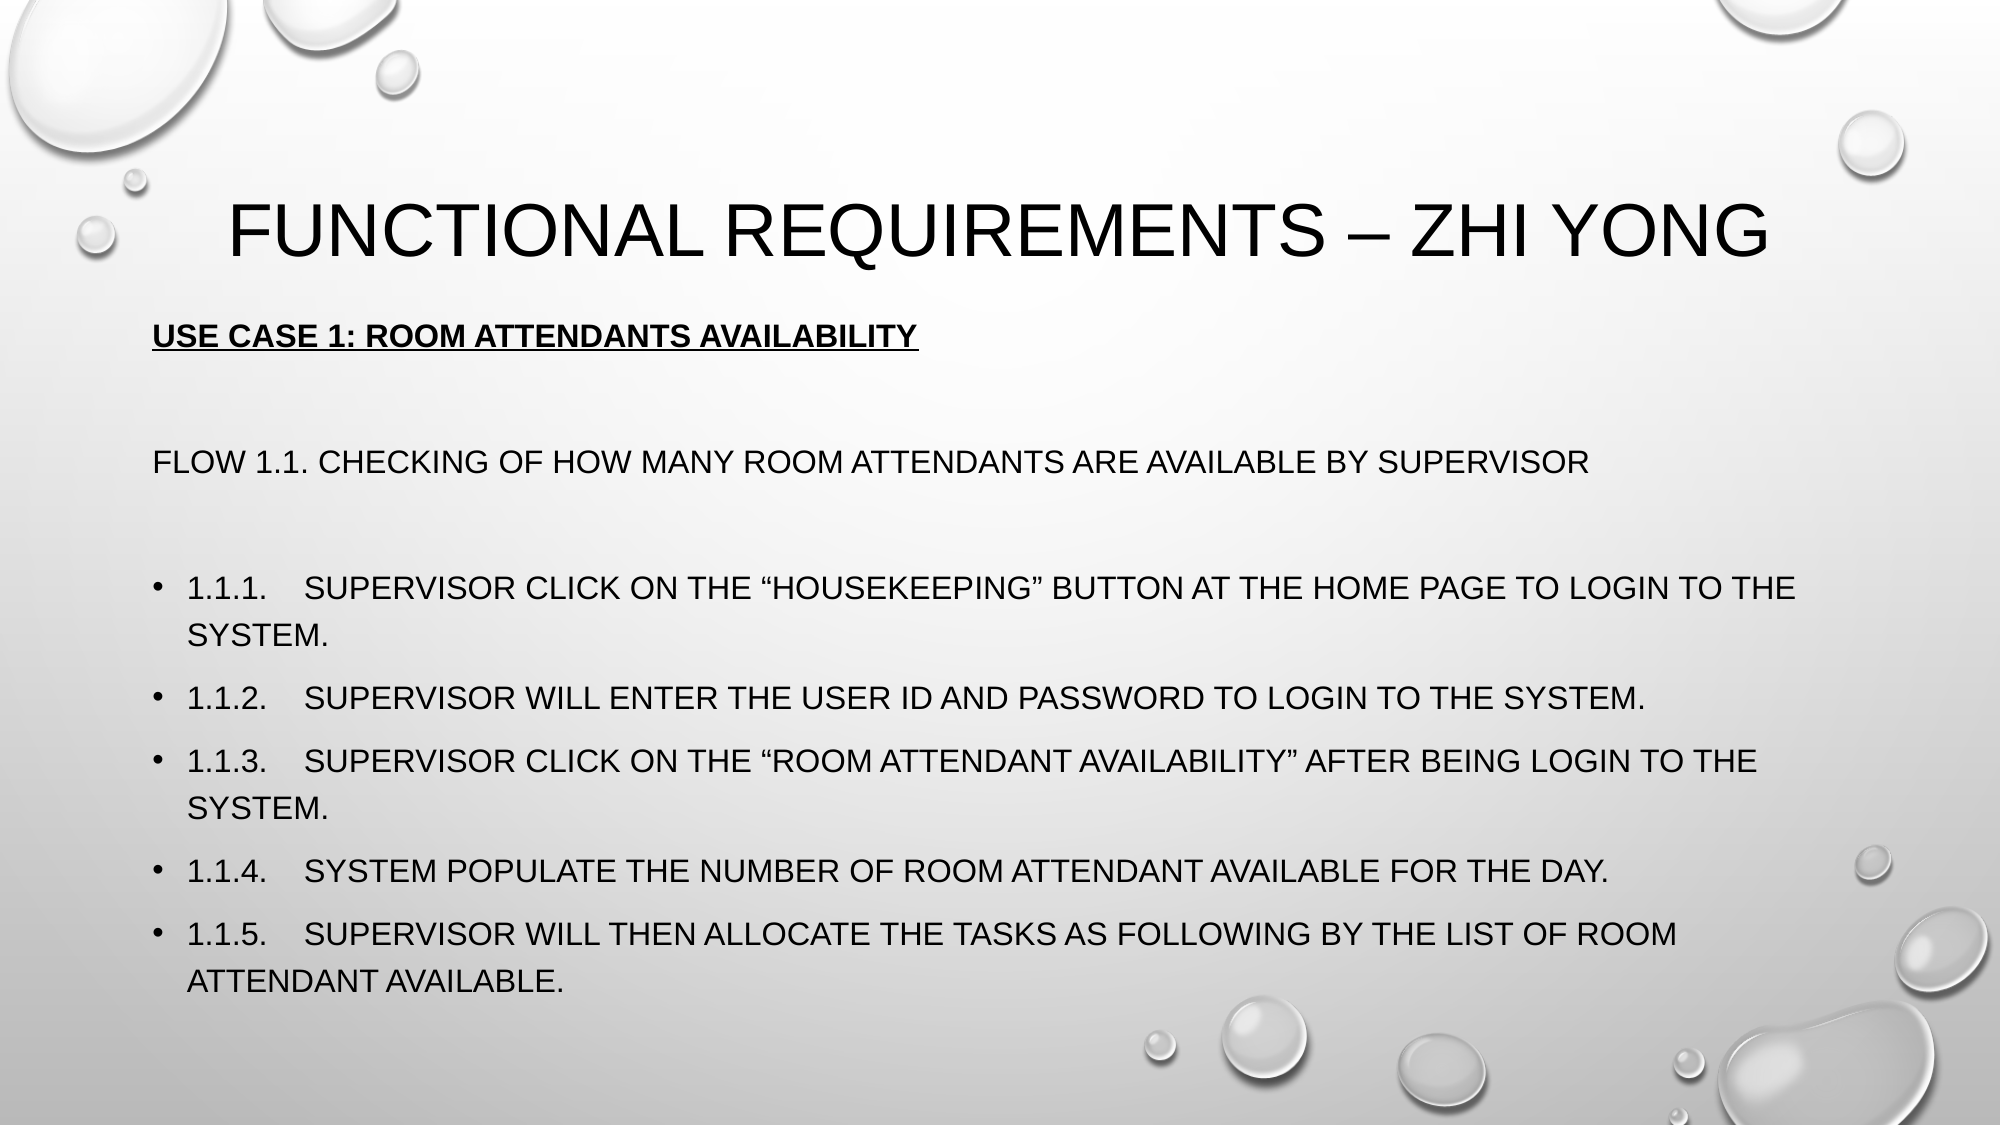

# Functional Requirements – ZHI yong
Use Case 1: Room Attendants Availability

Flow 1.1. Checking of how many room attendants are available by supervisor

1.1.1.	Supervisor click on the “Housekeeping” button at the home page to login to the system.
1.1.2.	Supervisor will enter the user ID and password to login to the system.
1.1.3.	Supervisor click on the “Room Attendant Availability” after being login to the system.
1.1.4.	System populate the number of room attendant available for the day.
1.1.5.	Supervisor will then allocate the tasks as following by the list of room attendant available.